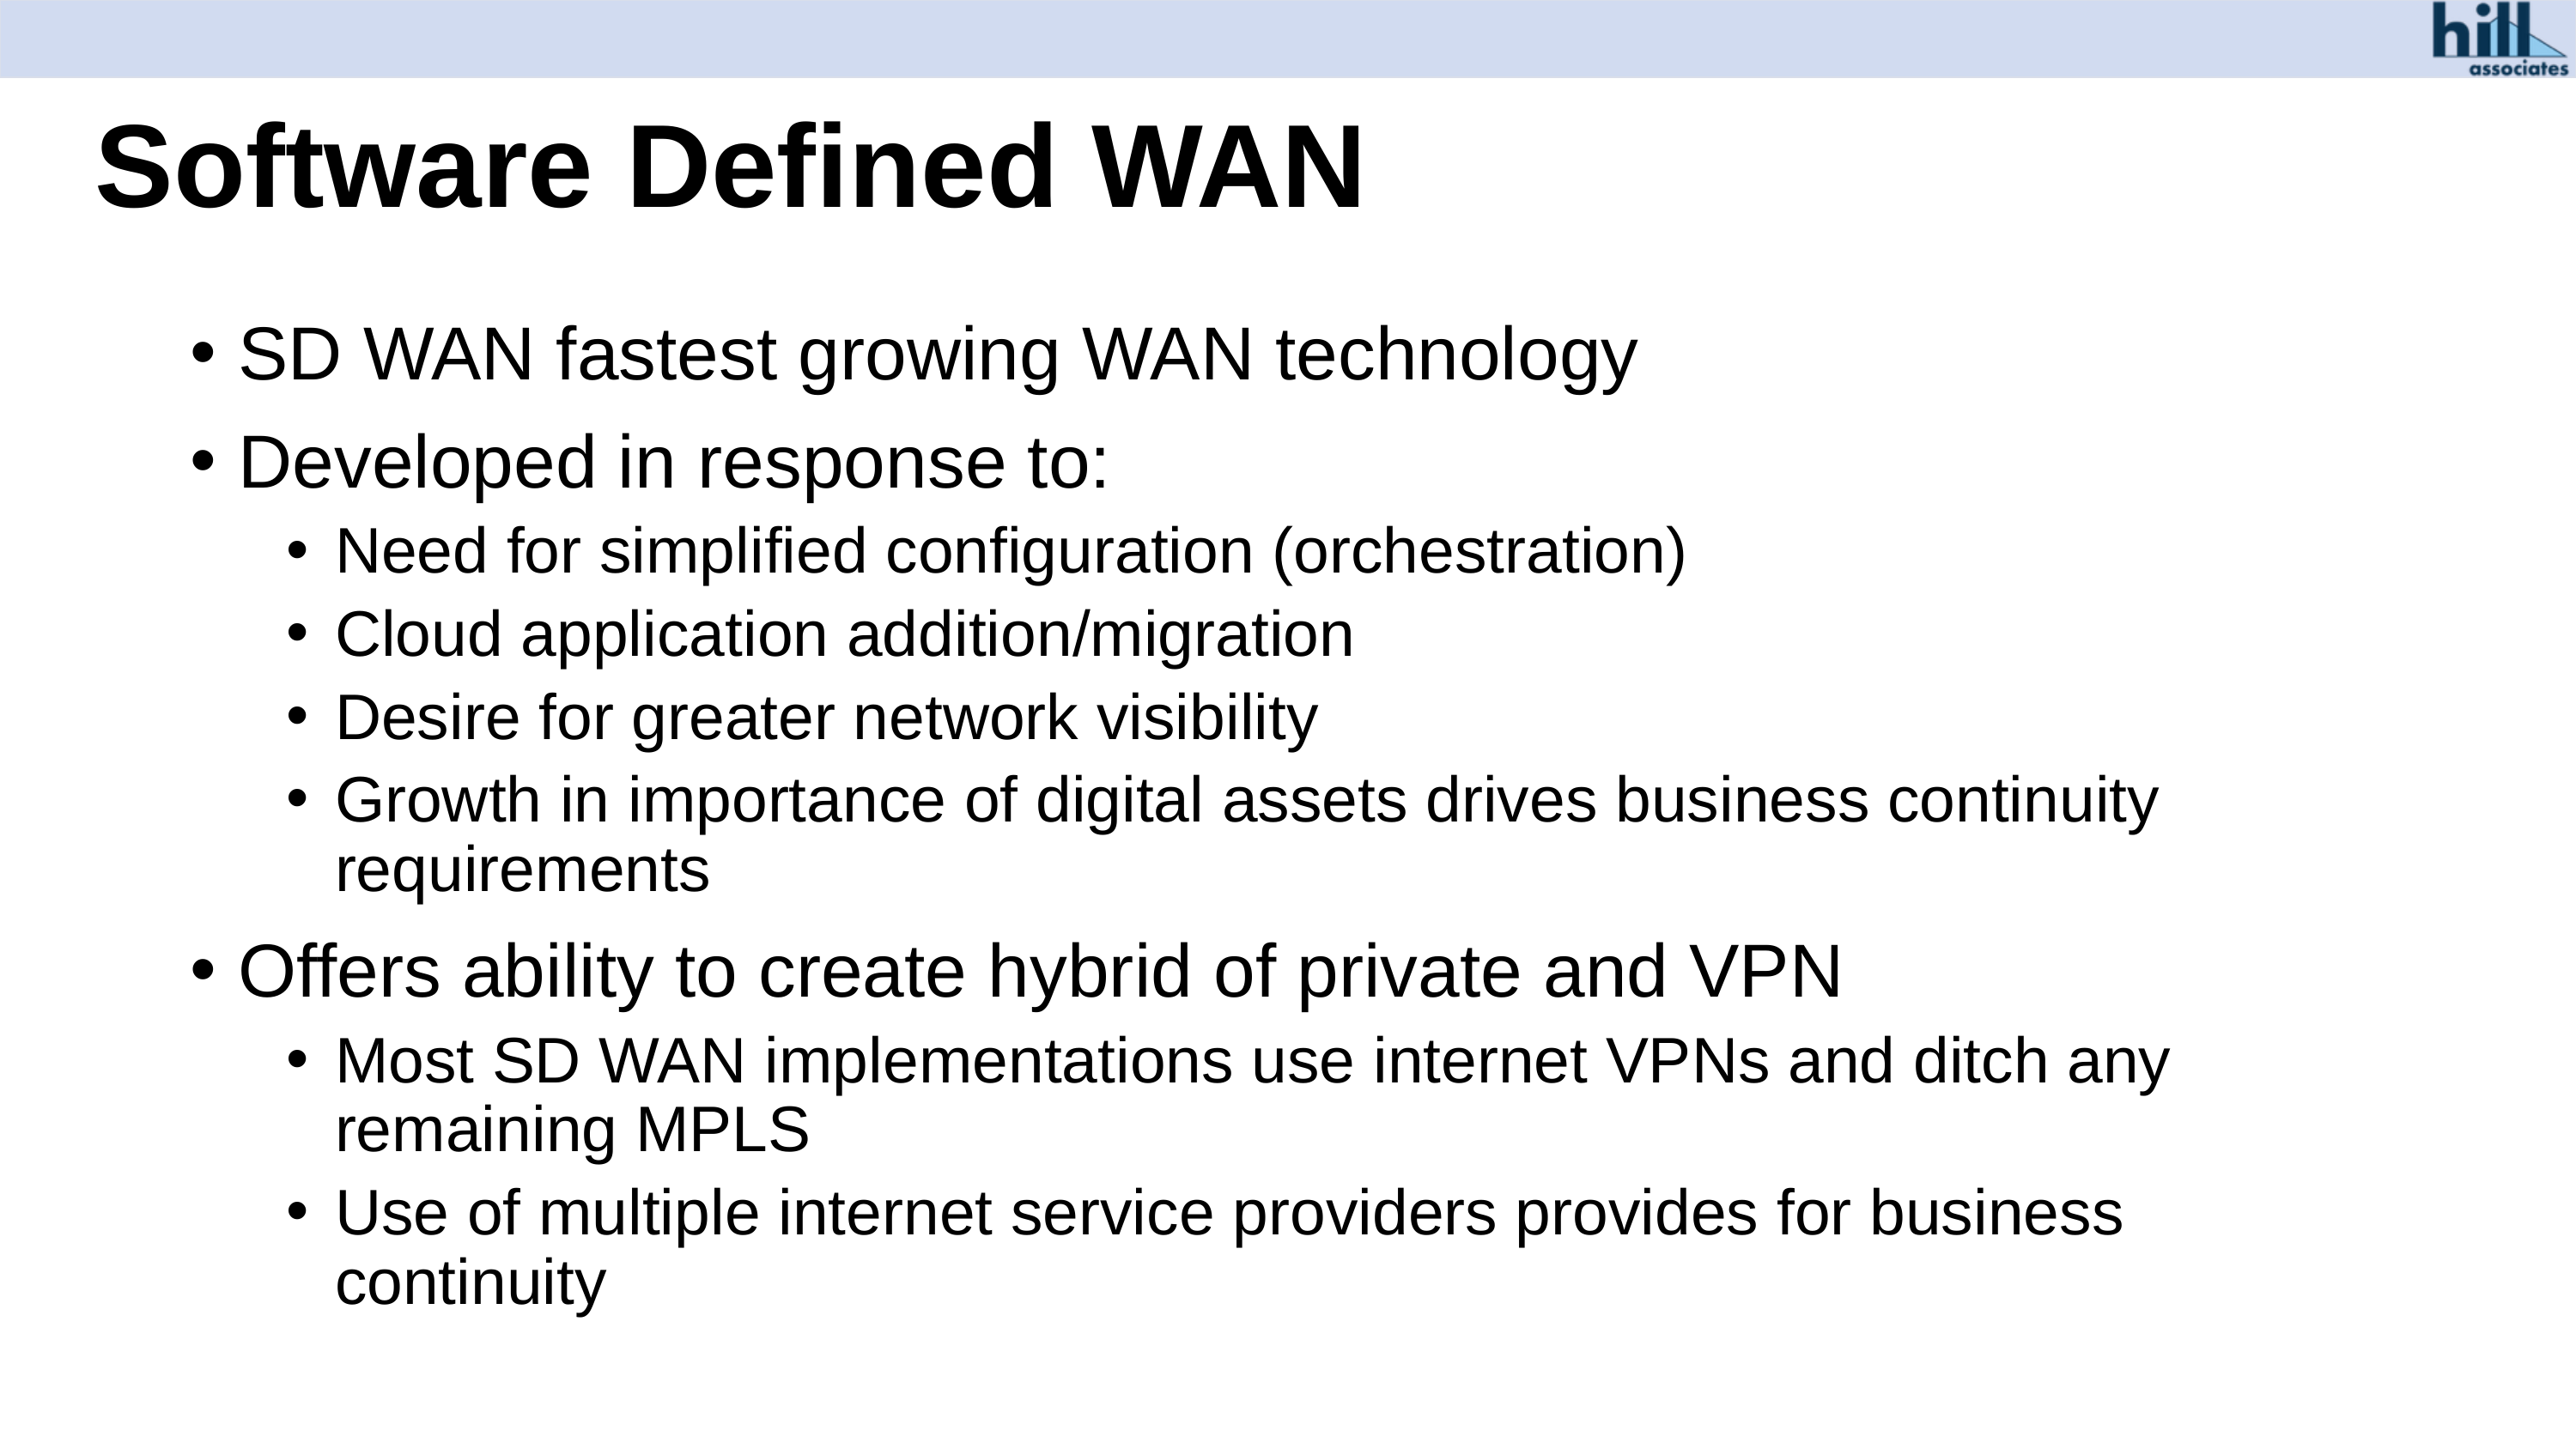

# Software Defined WAN
SD WAN fastest growing WAN technology
Developed in response to:
Need for simplified configuration (orchestration)
Cloud application addition/migration
Desire for greater network visibility
Growth in importance of digital assets drives business continuity requirements
Offers ability to create hybrid of private and VPN
Most SD WAN implementations use internet VPNs and ditch any remaining MPLS
Use of multiple internet service providers provides for business continuity